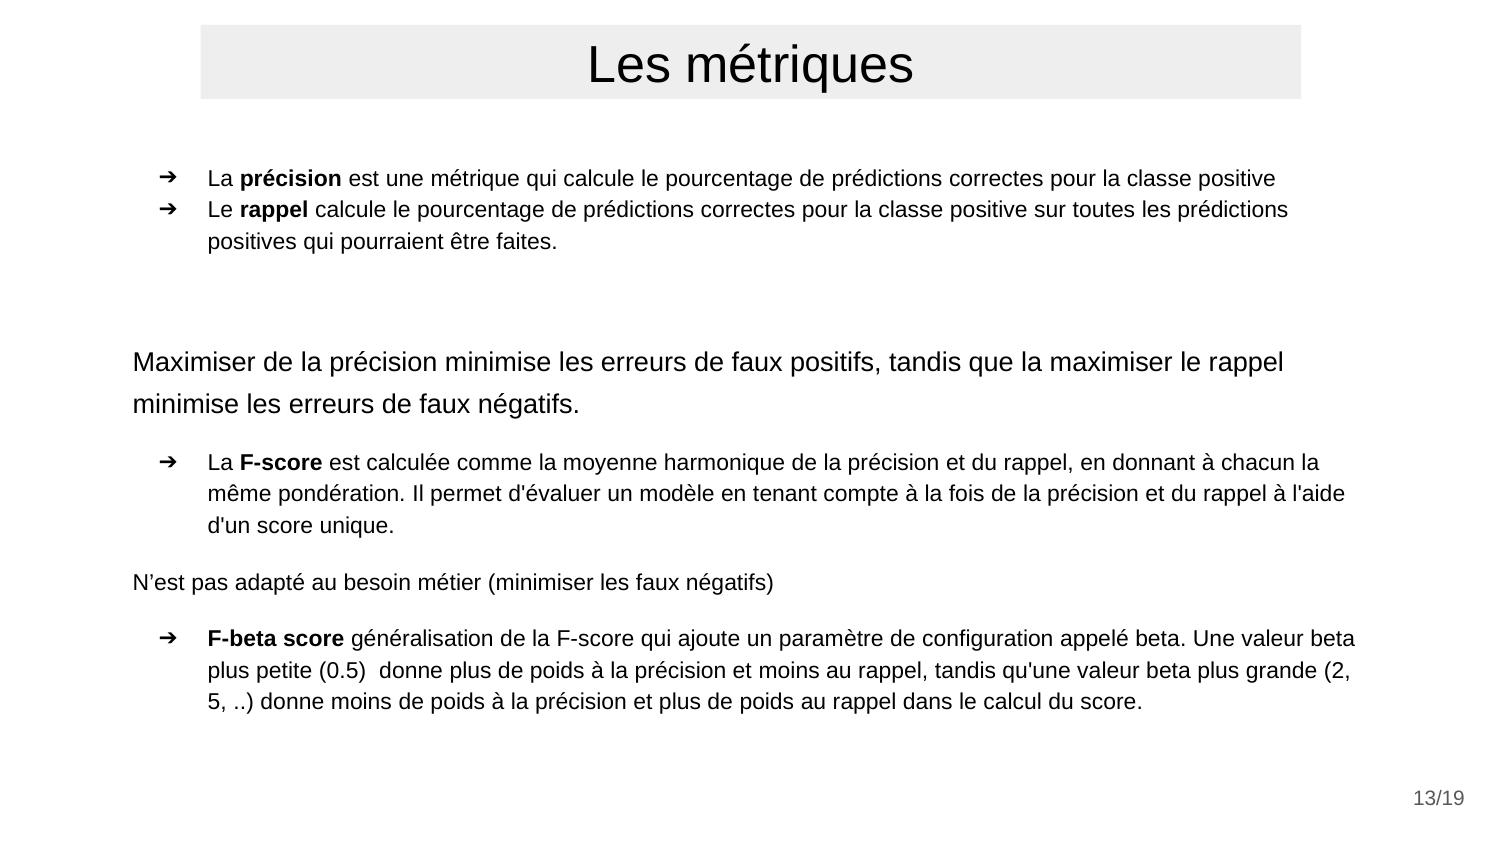

Les métriques
La précision est une métrique qui calcule le pourcentage de prédictions correctes pour la classe positive
Le rappel calcule le pourcentage de prédictions correctes pour la classe positive sur toutes les prédictions positives qui pourraient être faites.

Maximiser de la précision minimise les erreurs de faux positifs, tandis que la maximiser le rappel minimise les erreurs de faux négatifs.
La F-score est calculée comme la moyenne harmonique de la précision et du rappel, en donnant à chacun la même pondération. Il permet d'évaluer un modèle en tenant compte à la fois de la précision et du rappel à l'aide d'un score unique.
N’est pas adapté au besoin métier (minimiser les faux négatifs)
F-beta score généralisation de la F-score qui ajoute un paramètre de configuration appelé beta. Une valeur beta plus petite (0.5)  donne plus de poids à la précision et moins au rappel, tandis qu'une valeur beta plus grande (2, 5, ..) donne moins de poids à la précision et plus de poids au rappel dans le calcul du score.
13/19